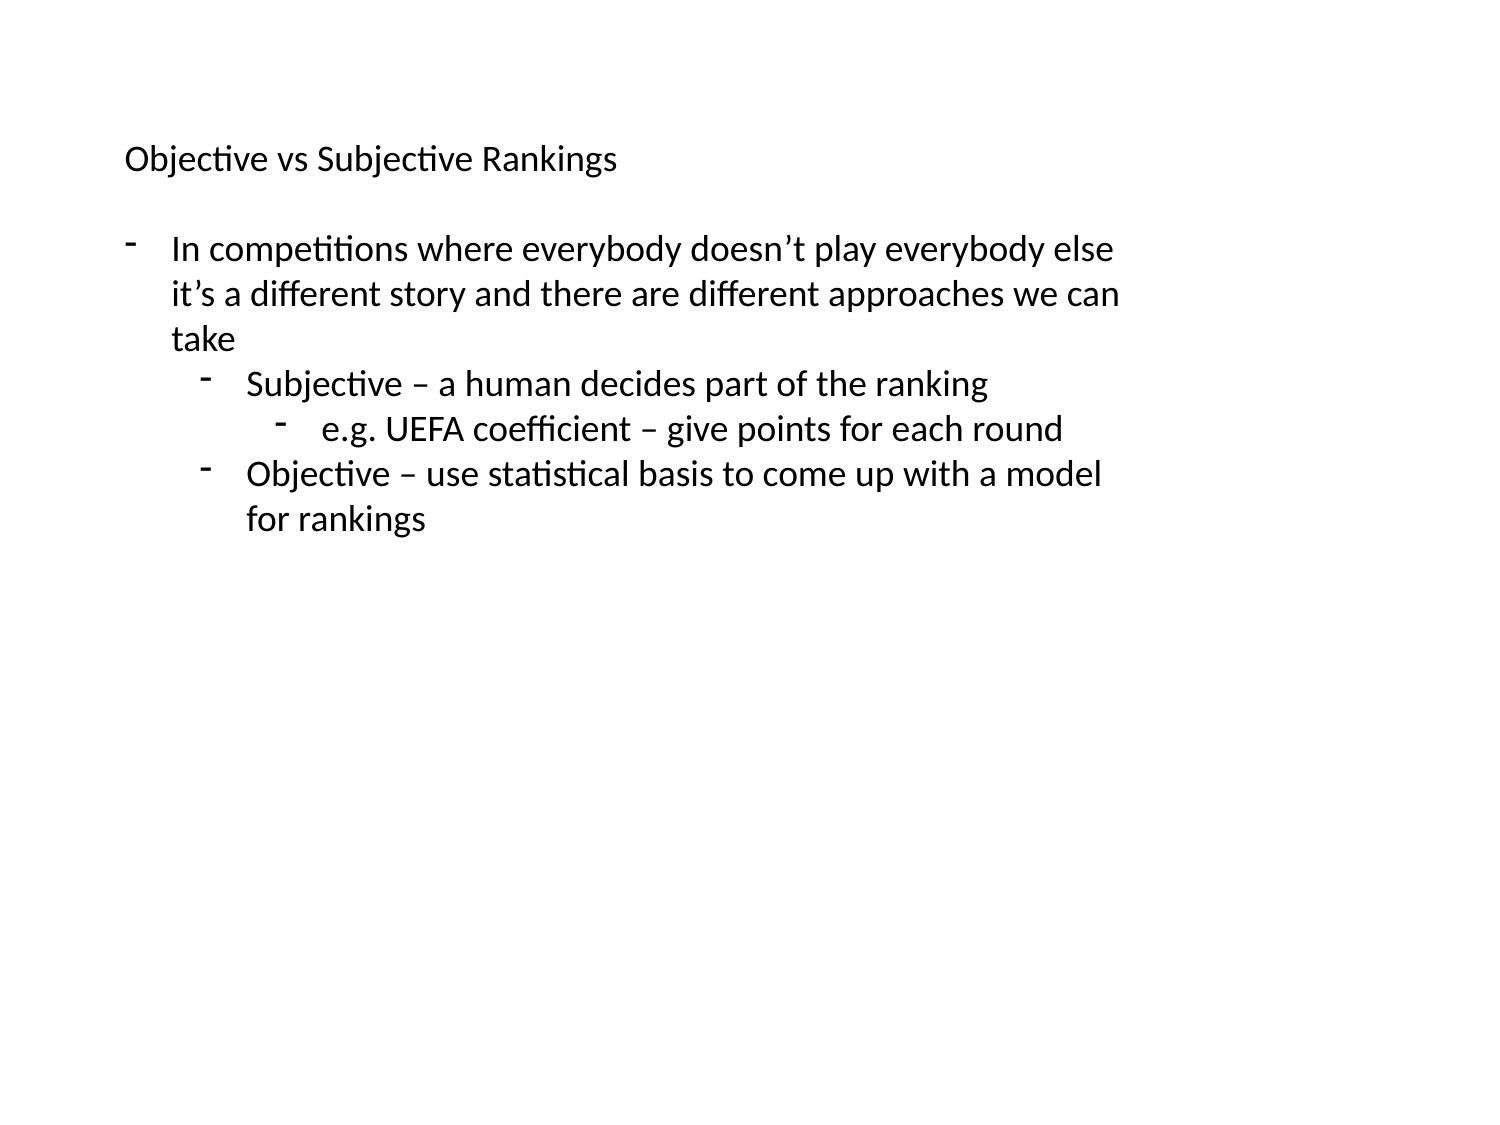

Objective vs Subjective Rankings

In competitions where everybody doesn’t play everybody else it’s a different story and there are different approaches we can take
Subjective – a human decides part of the ranking
e.g. UEFA coefficient – give points for each round
Objective – use statistical basis to come up with a model for rankings